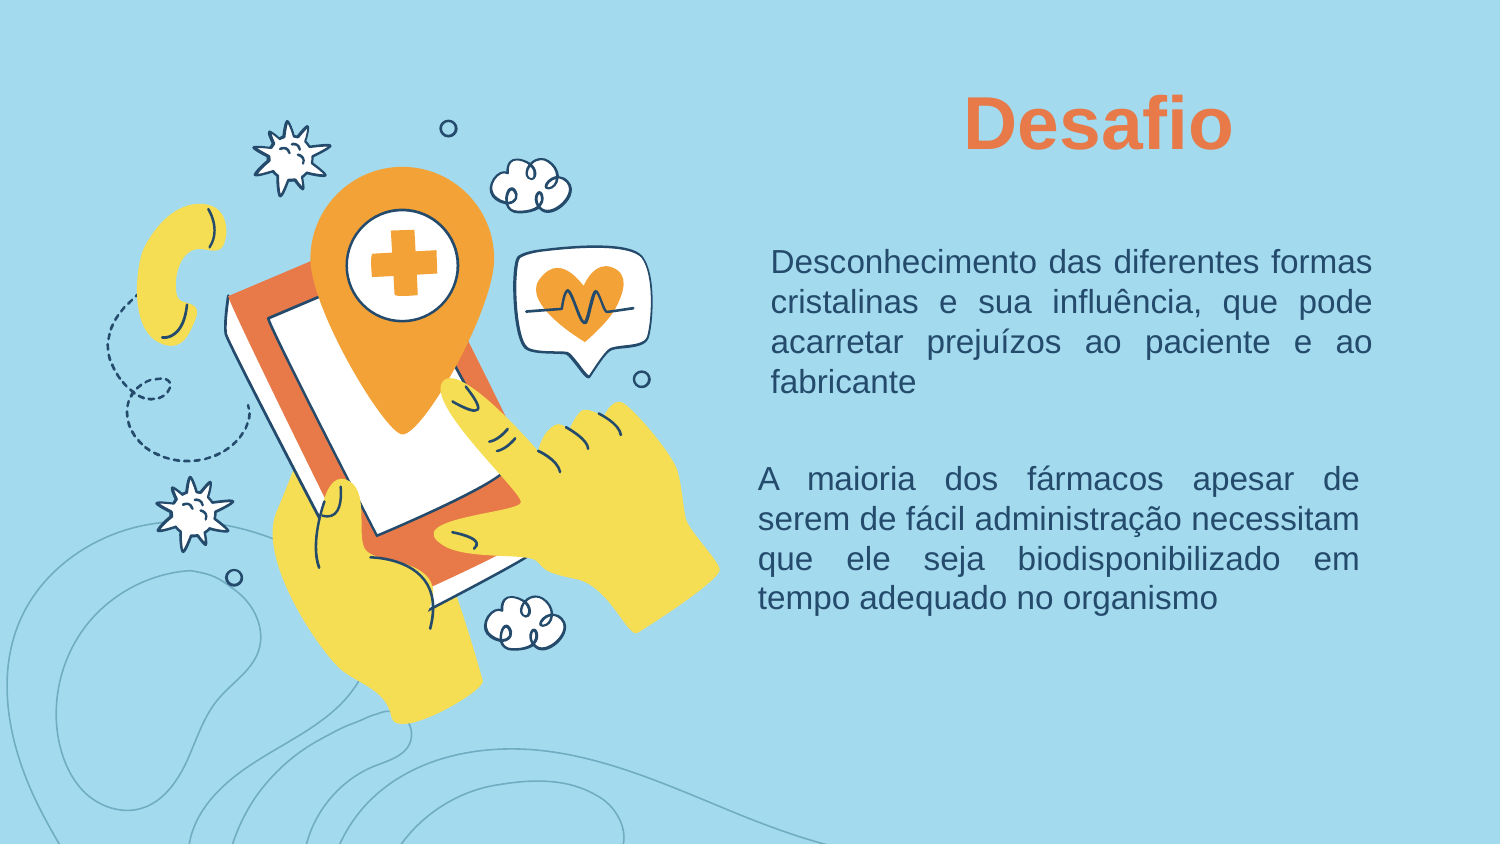

# Desafio

Desconhecimento das diferentes formas cristalinas e sua influência, que pode acarretar prejuízos ao paciente e ao fabricante

A maioria dos fármacos apesar de serem de fácil administração necessitam que ele seja biodisponibilizado em tempo adequado no organismo